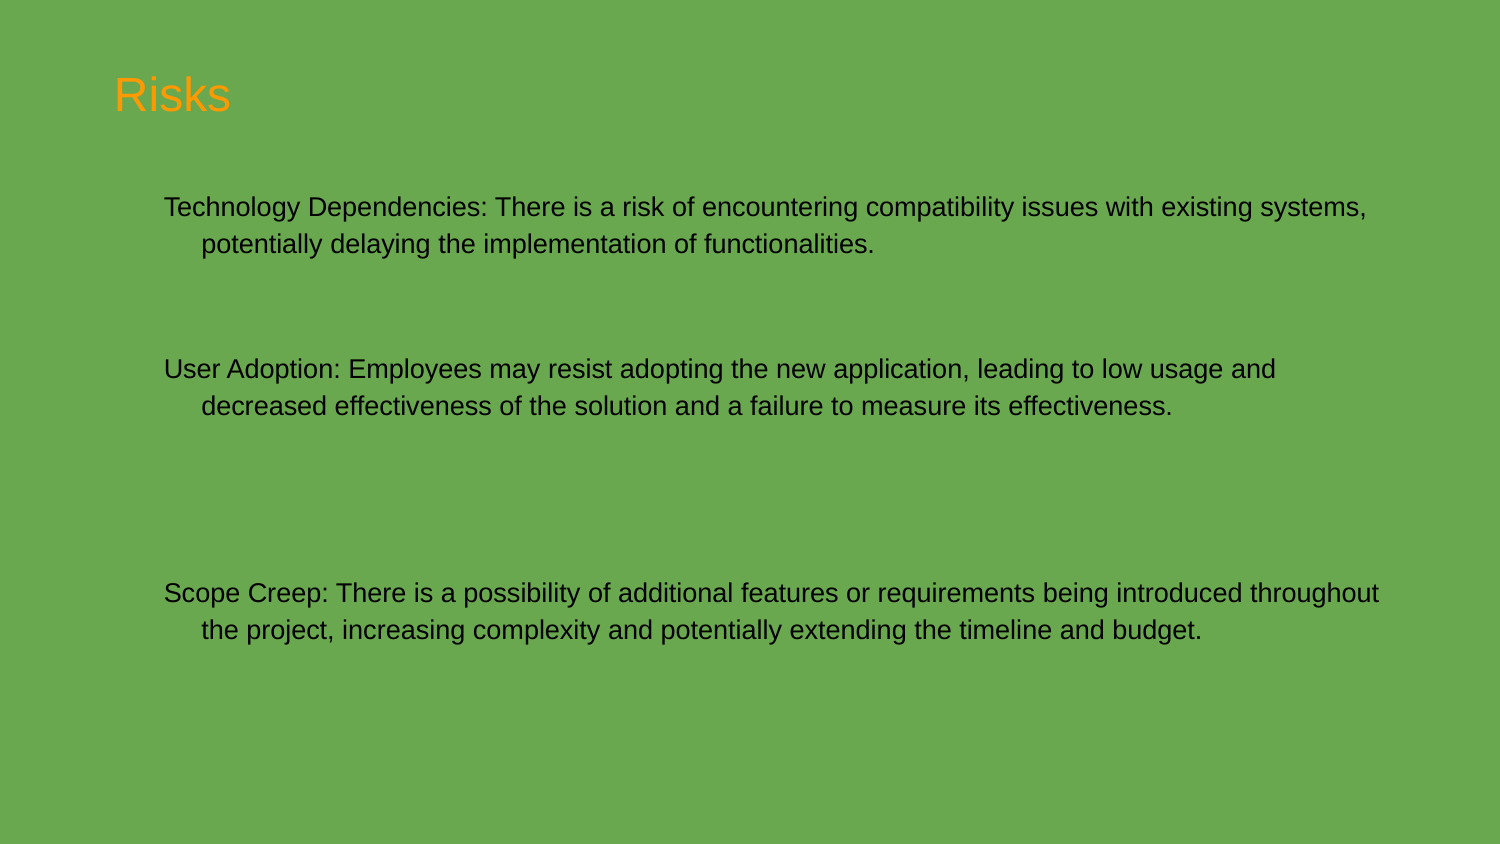

# Risks
Technology Dependencies: There is a risk of encountering compatibility issues with existing systems, potentially delaying the implementation of functionalities.

User Adoption: Employees may resist adopting the new application, leading to low usage and decreased effectiveness of the solution and a failure to measure its effectiveness.

Scope Creep: There is a possibility of additional features or requirements being introduced throughout the project, increasing complexity and potentially extending the timeline and budget.